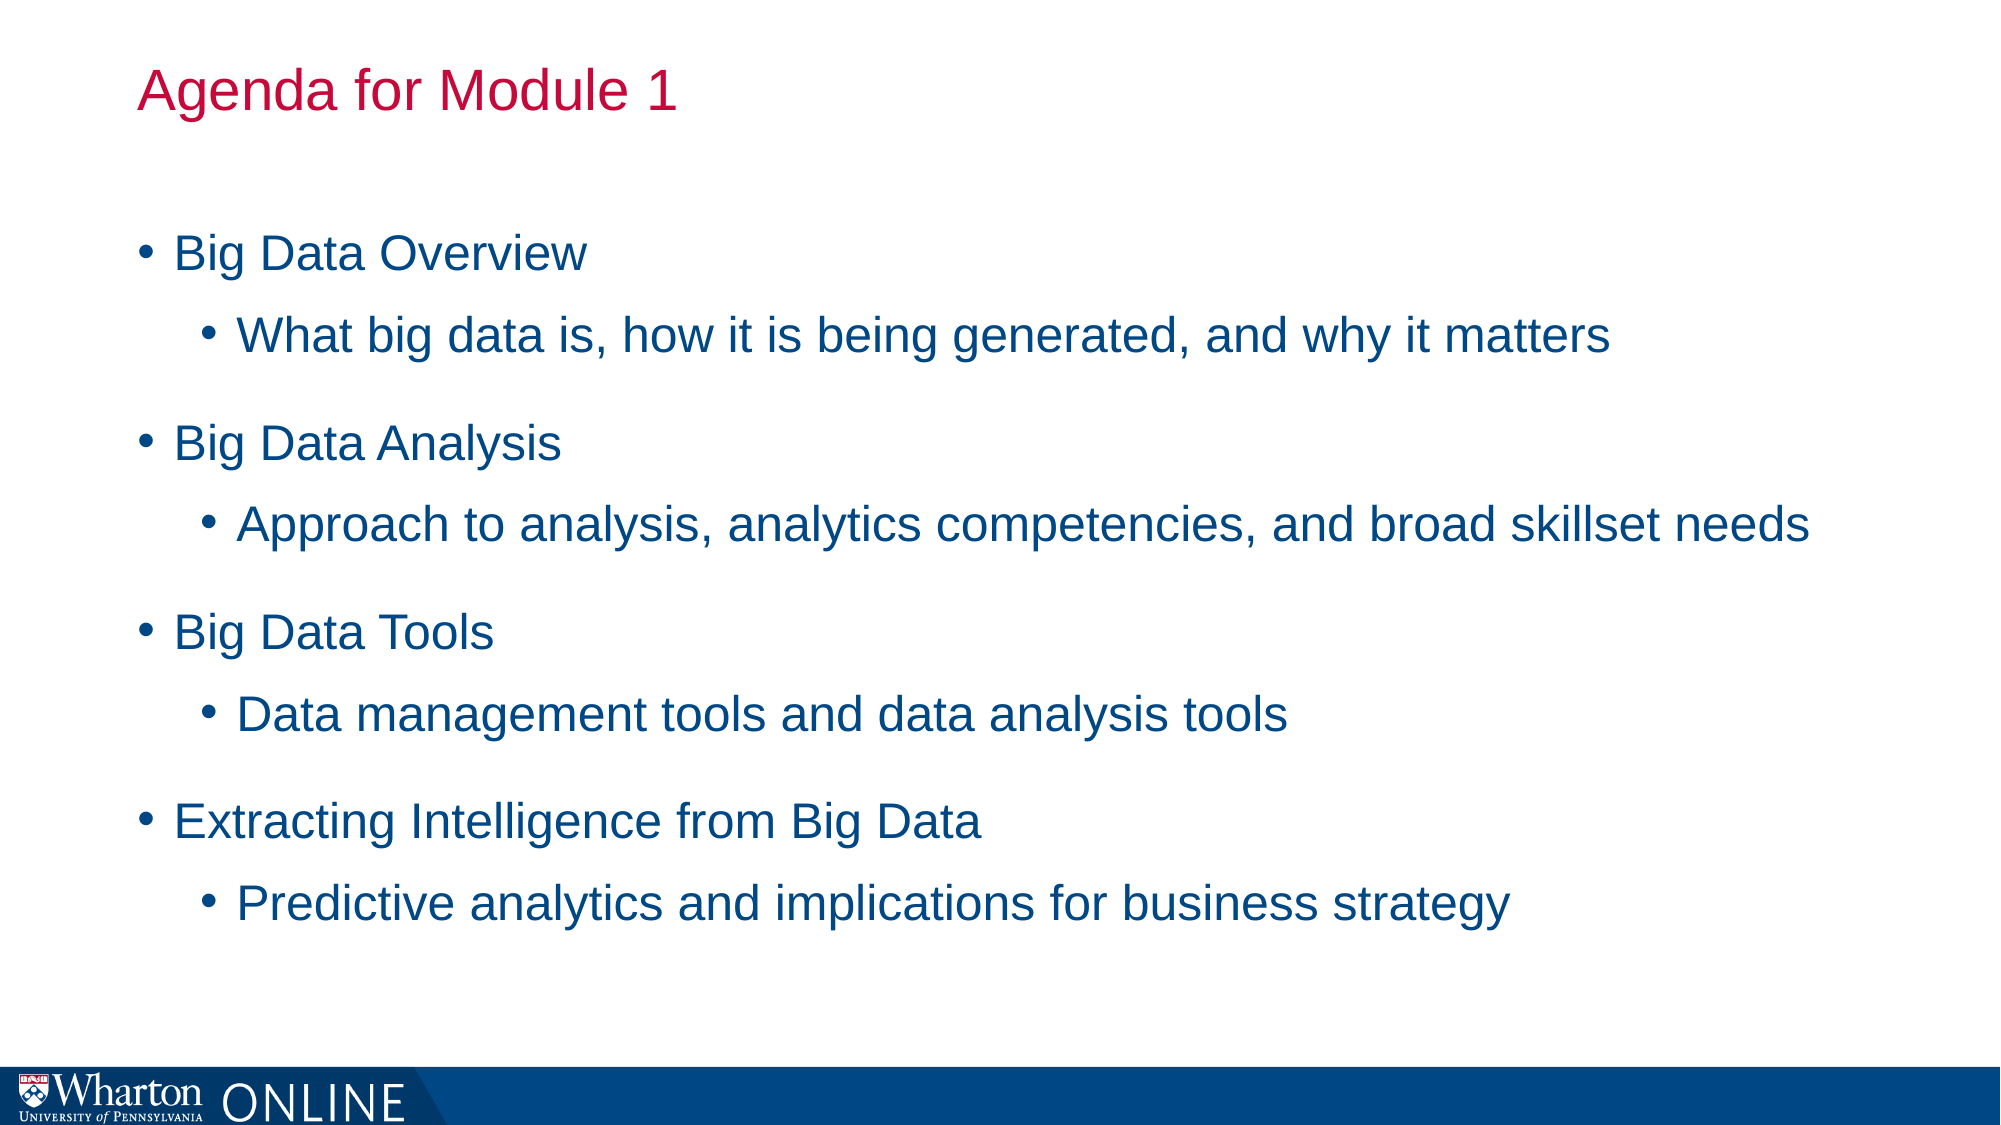

# Agenda for Module 1
Big Data Overview
What big data is, how it is being generated, and why it matters
Big Data Analysis
Approach to analysis, analytics competencies, and broad skillset needs
Big Data Tools
Data management tools and data analysis tools
Extracting Intelligence from Big Data
Predictive analytics and implications for business strategy